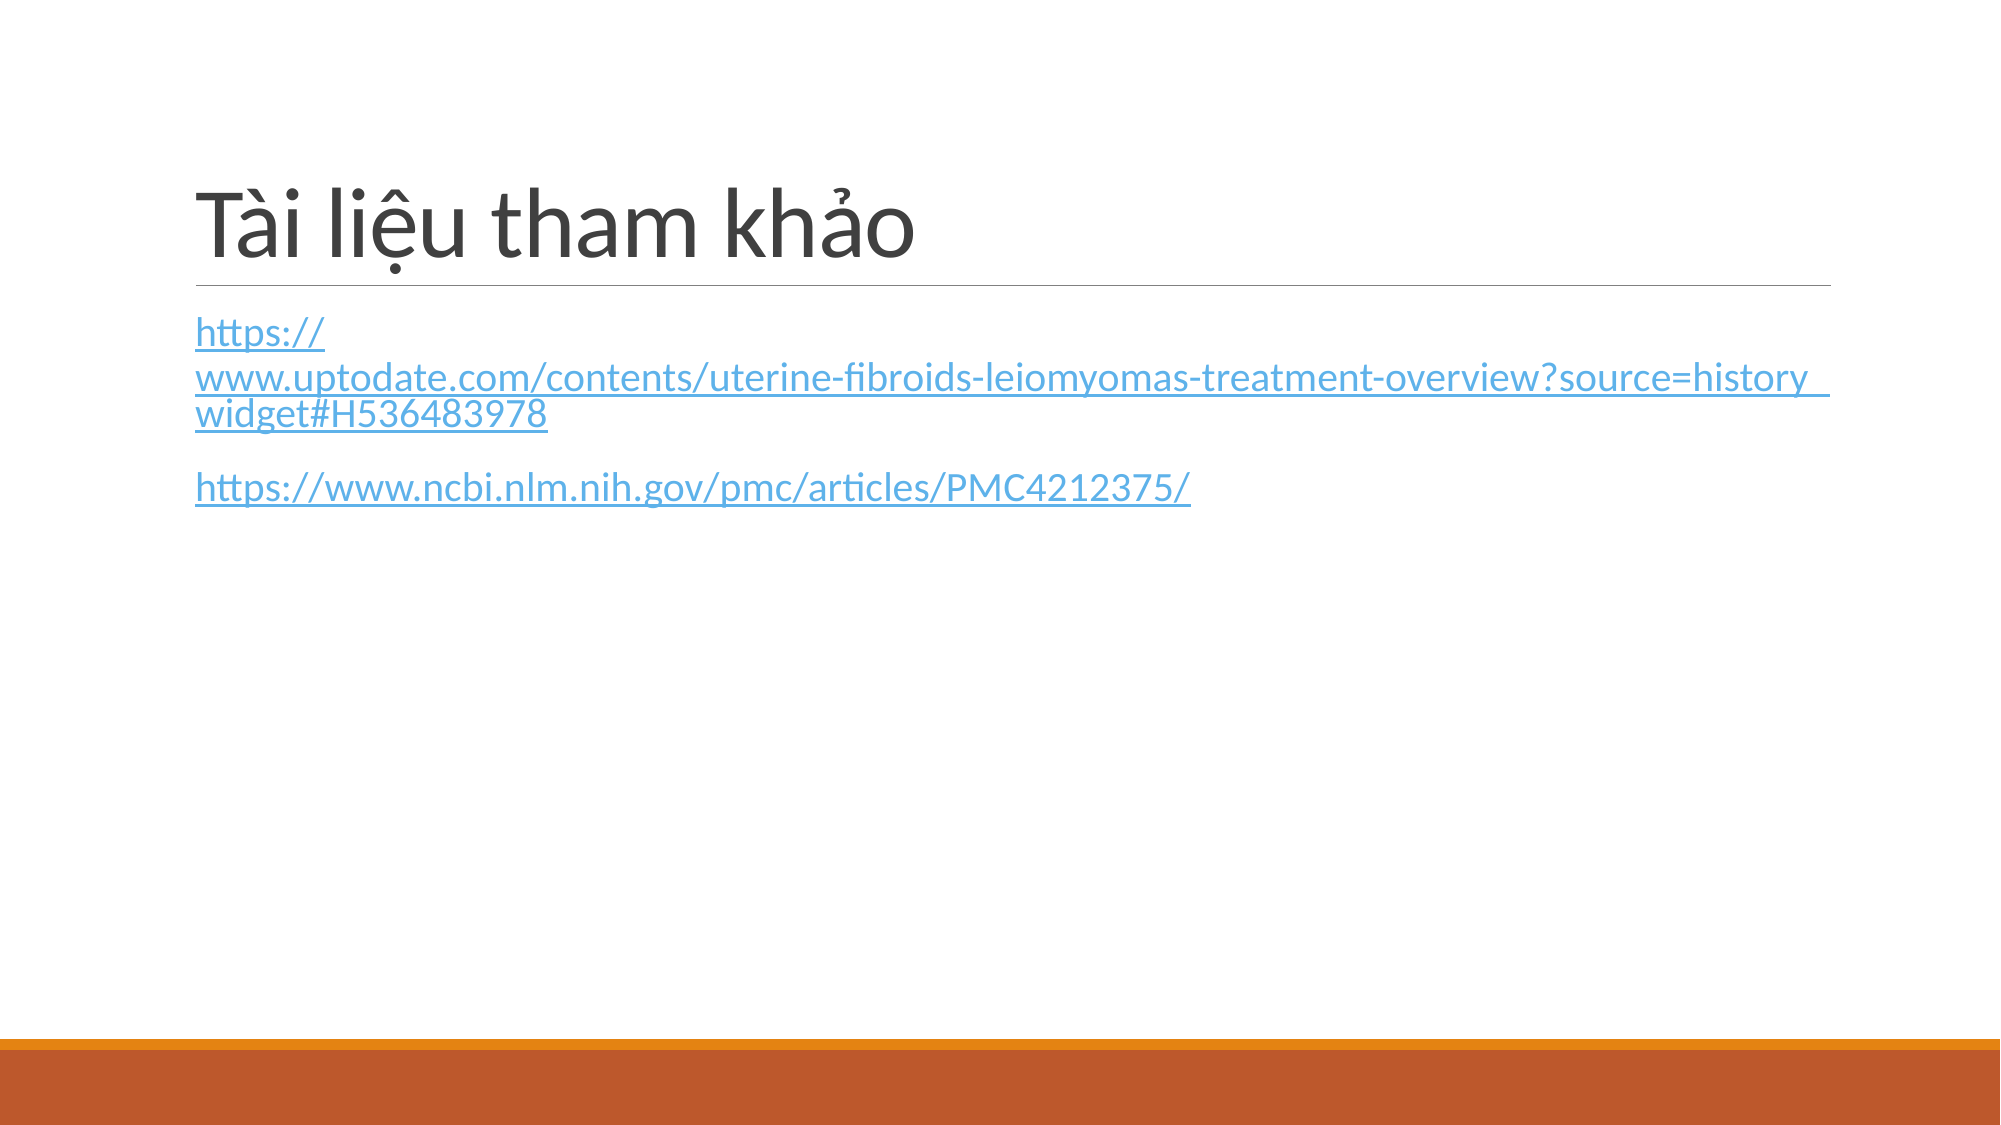

# Tài liệu tham khảo
https://www.uptodate.com/contents/uterine-fibroids-leiomyomas-treatment-overview?source=history_widget#H536483978
https://www.ncbi.nlm.nih.gov/pmc/articles/PMC4212375/